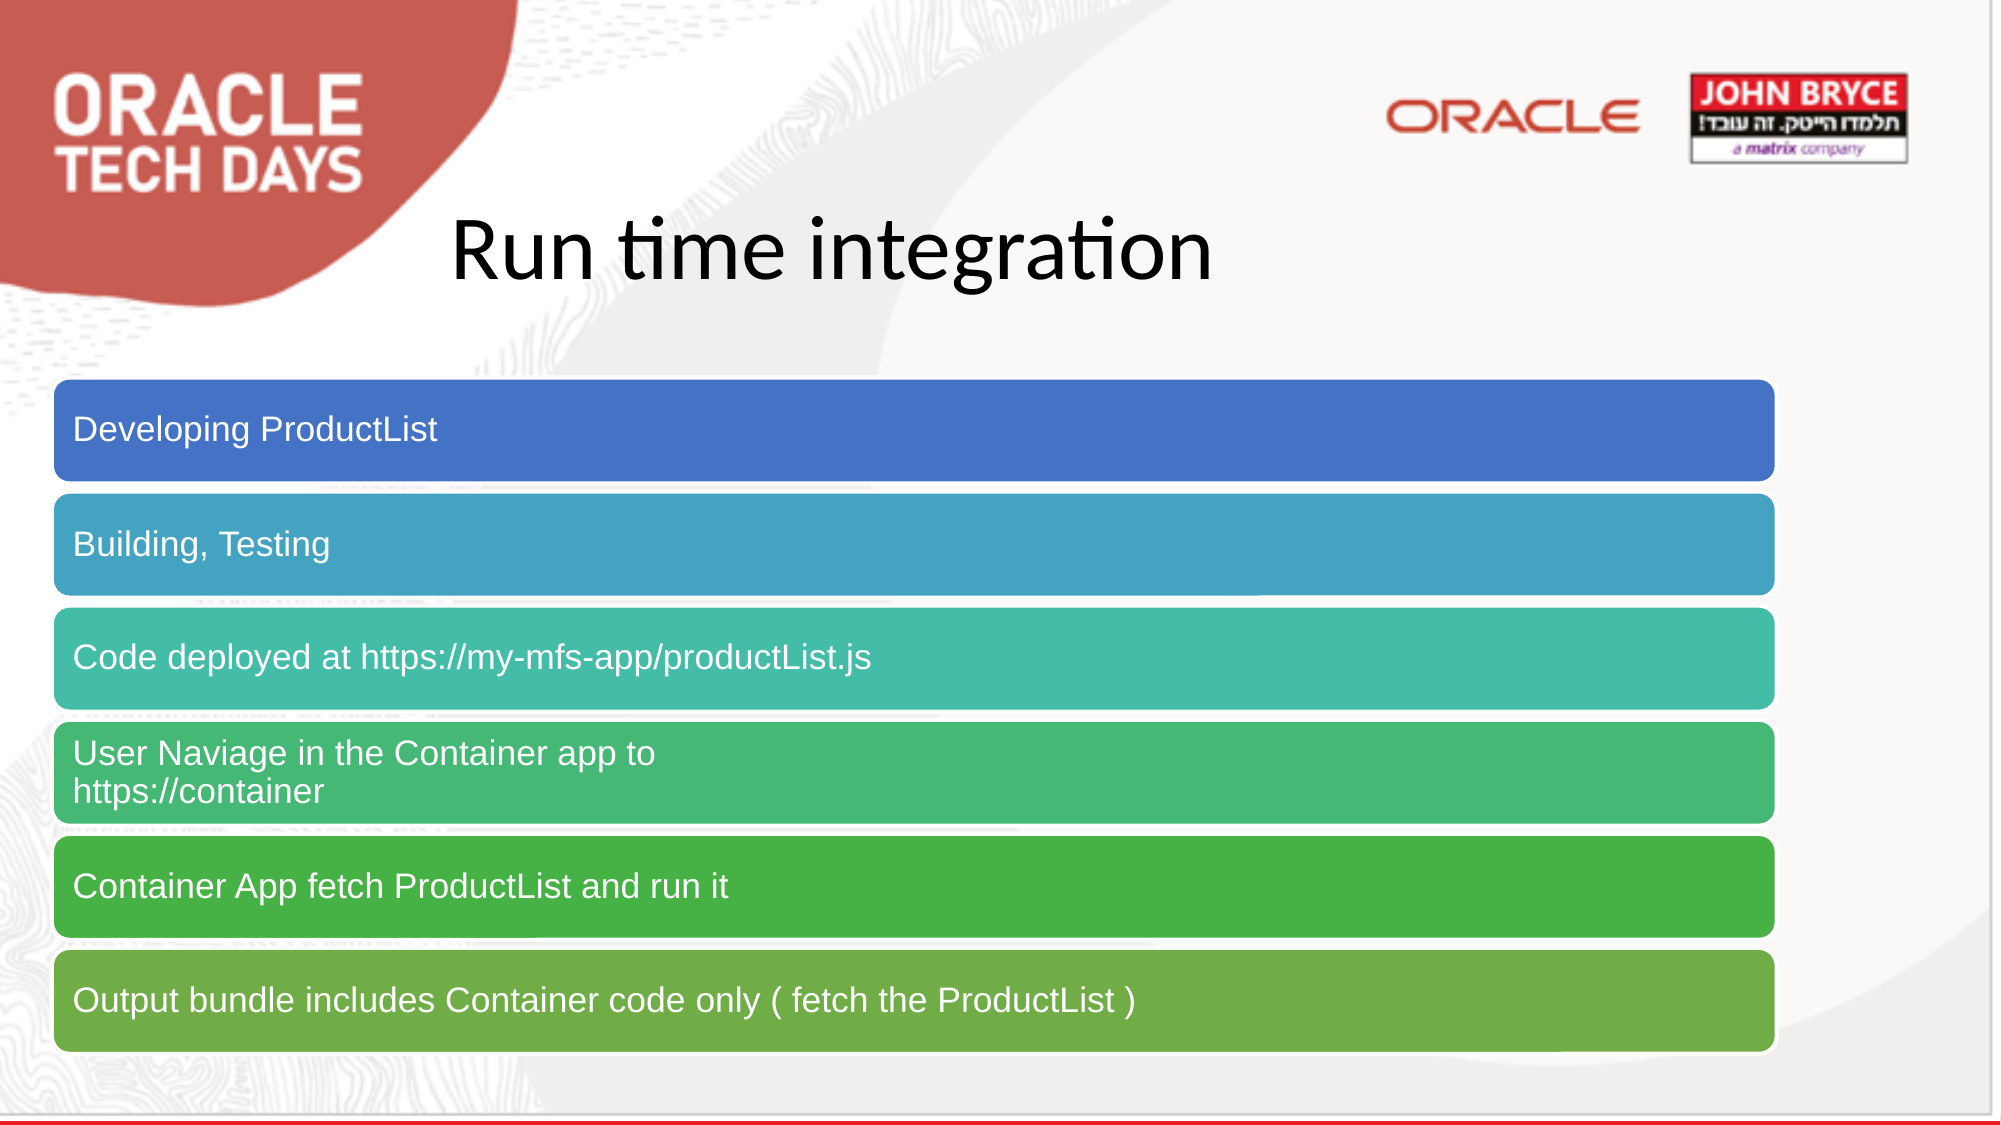

# Run time integration
Developing ProductList
Building, Testing
Code deployed at https://my-mfs-app/productList.js
User Naviage in the Container app to
https://container
Container App fetch ProductList and run it
Output bundle includes Container code only ( fetch the ProductList )